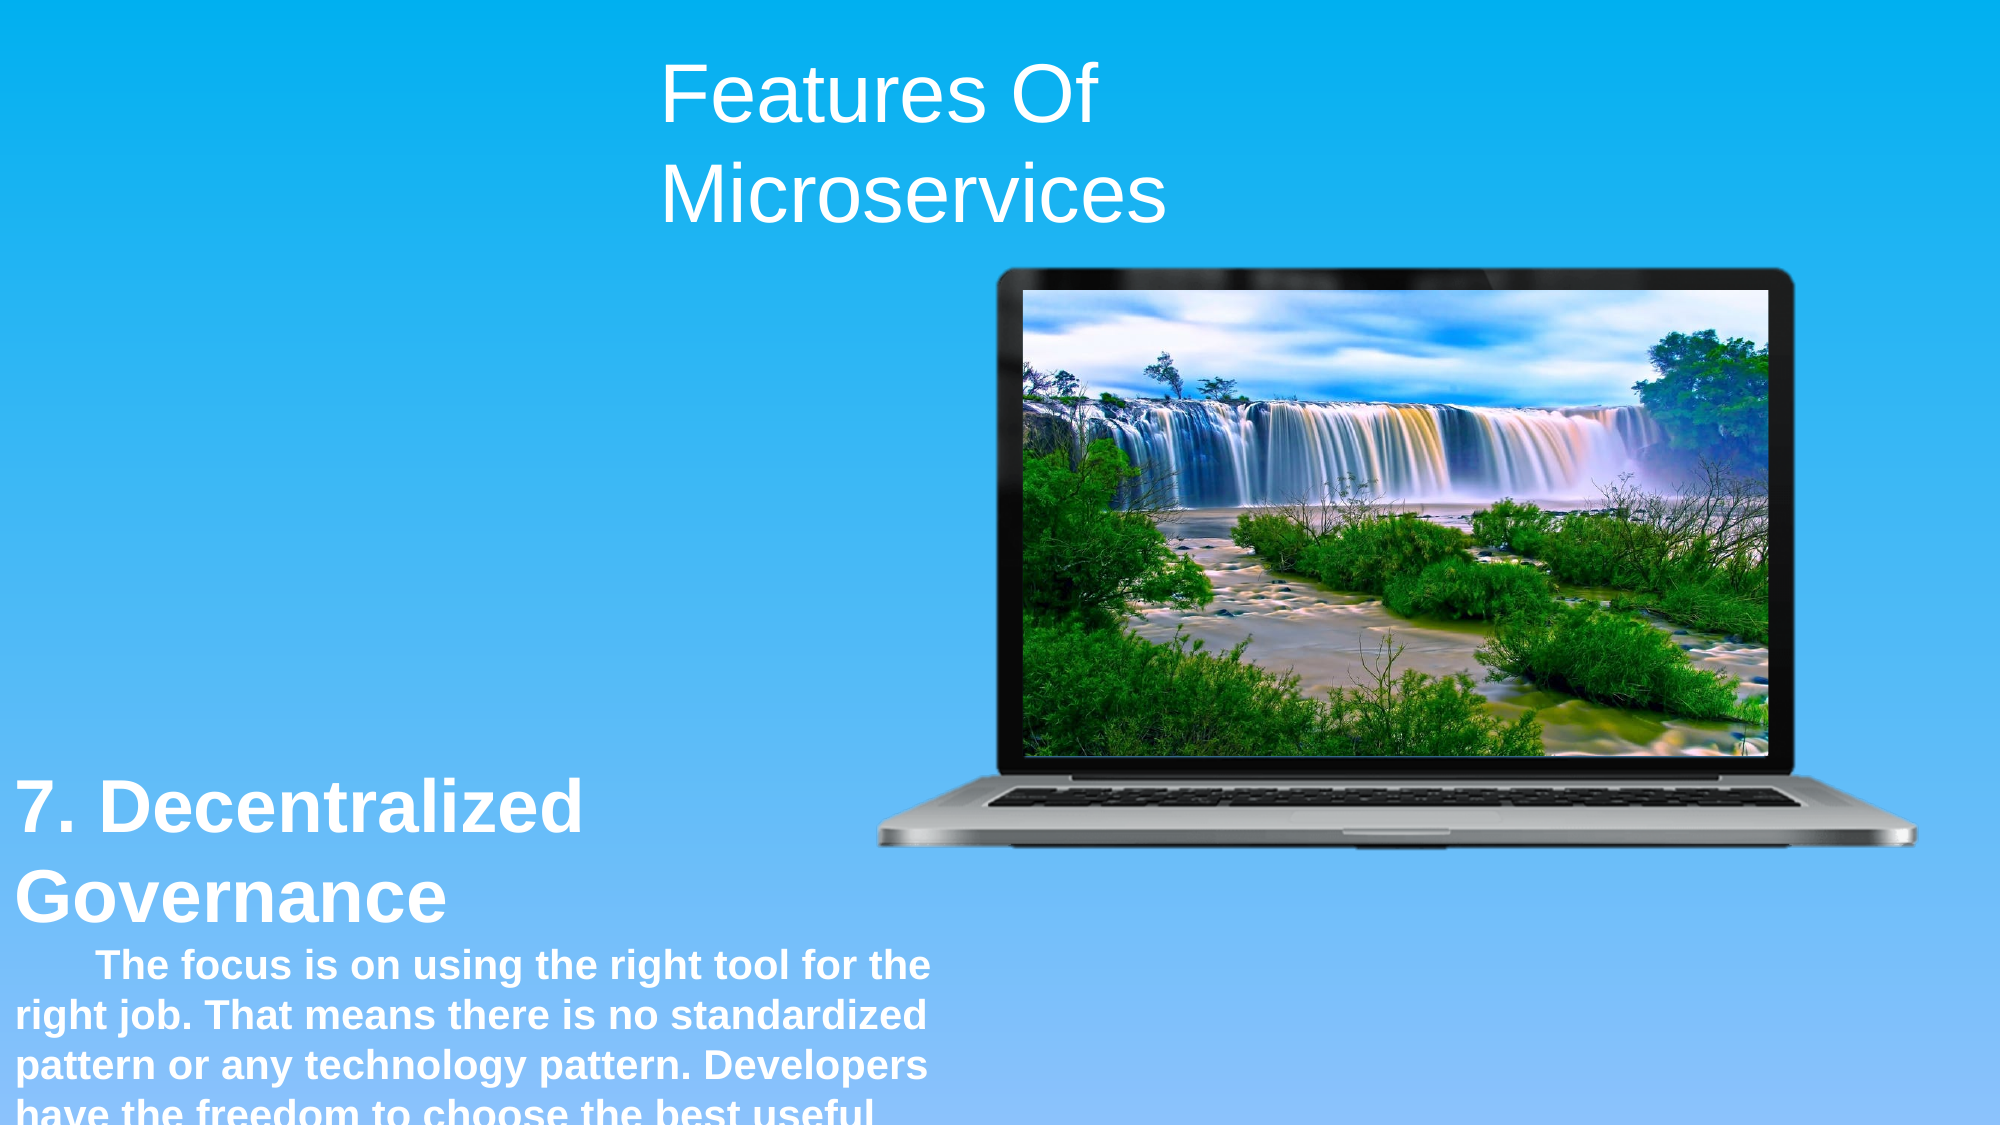

7. Decentralized Governance
       The focus is on using the right tool for the right job. That means there is no standardized pattern or any technology pattern. Developers have the freedom to choose the best useful tools to solve their problems…